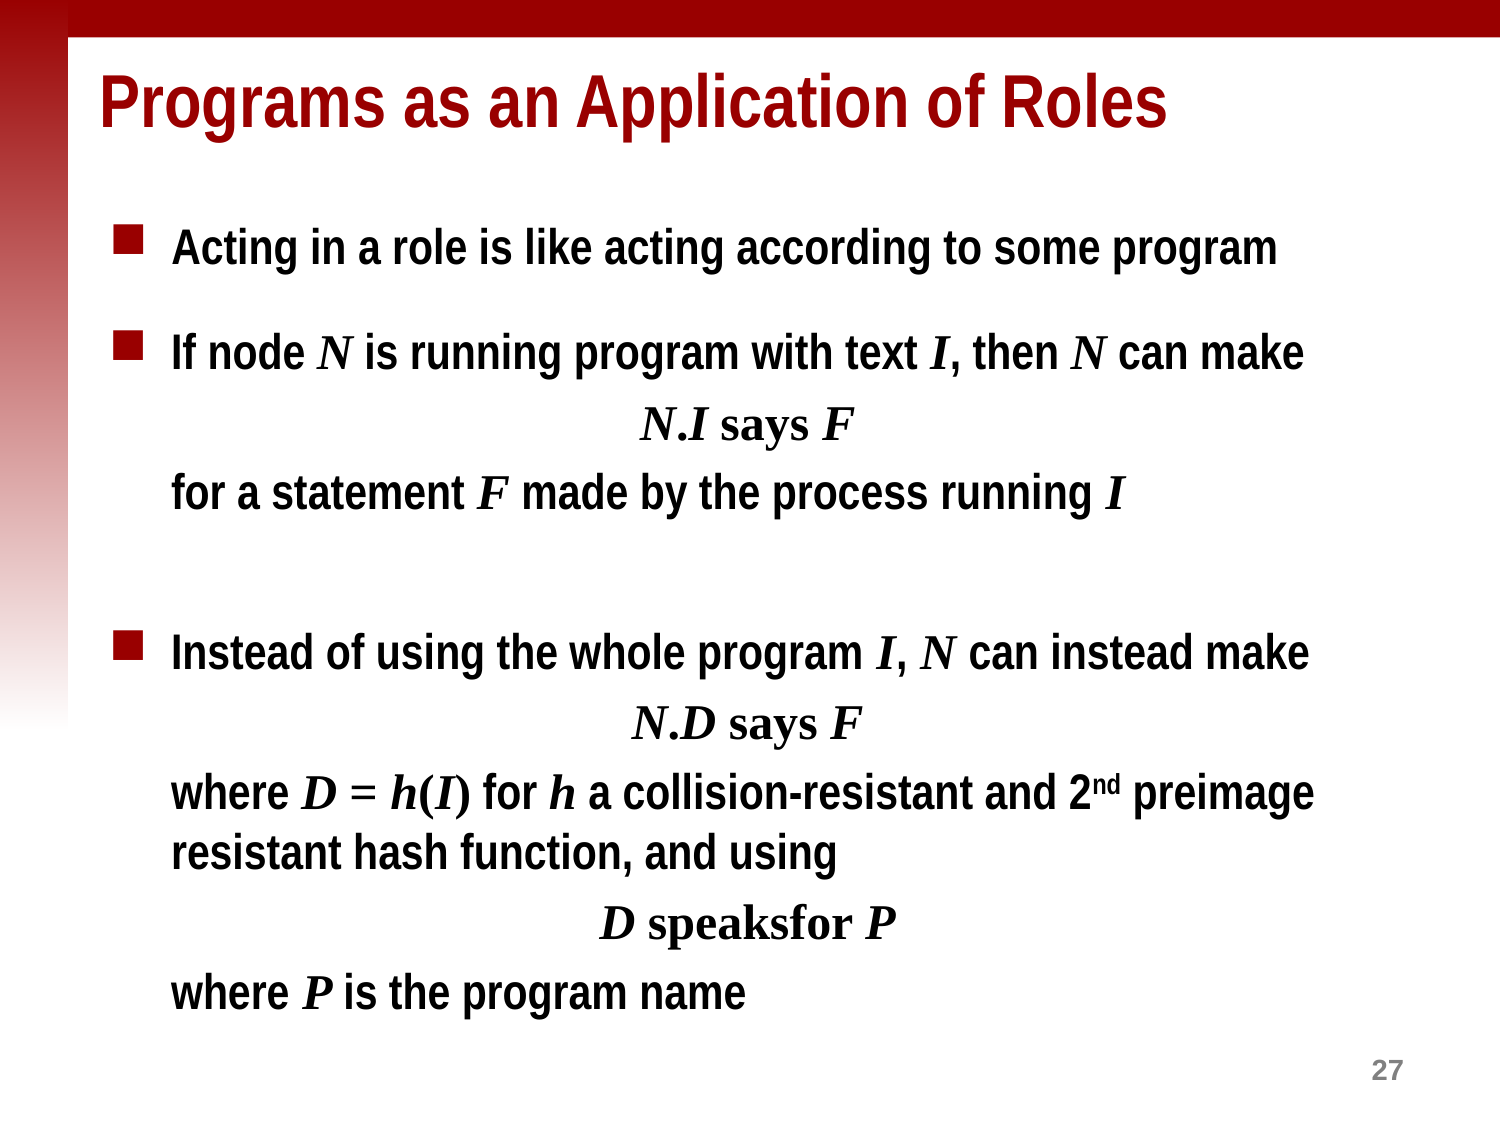

# Programs as an Application of Roles
Acting in a role is like acting according to some program
If node N is running program with text I, then N can make
N.I says F
	for a statement F made by the process running I

Instead of using the whole program I, N can instead make
N.D says F
	where D = h(I) for h a collision-resistant and 2nd preimage resistant hash function, and using
D speaksfor P
	where P is the program name